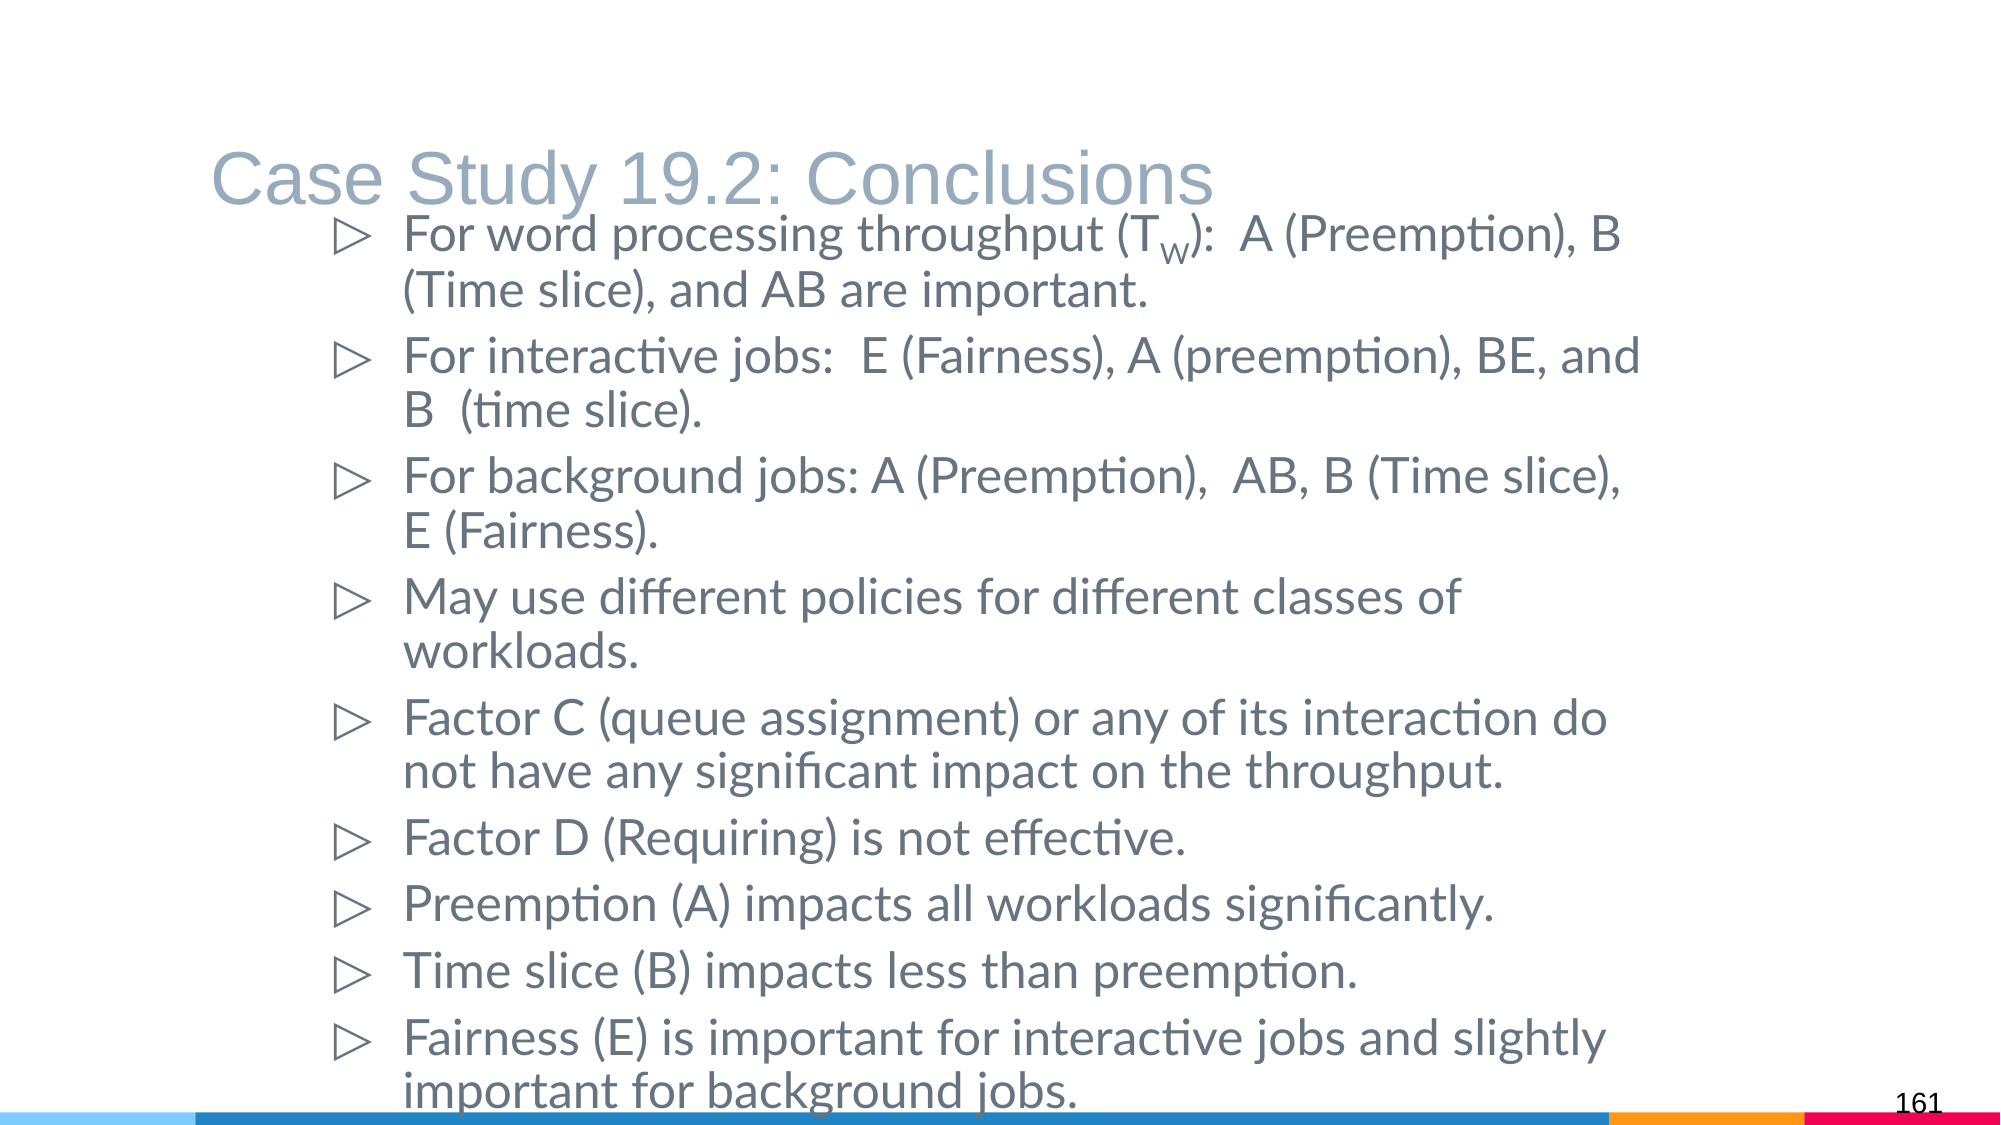

# Case Study 19.2: Conclusions
For word processing throughput (TW):  A (Preemption), B (Time slice), and AB are important.
For interactive jobs:  E (Fairness), A (preemption), BE, and B  (time slice).
For background jobs: A (Preemption),  AB, B (Time slice), E (Fairness).
May use different policies for different classes of workloads.
Factor C (queue assignment) or any of its interaction do not have any significant impact on the throughput.
Factor D (Requiring) is not effective.
Preemption (A) impacts all workloads significantly.
Time slice (B) impacts less than preemption.
Fairness (E) is important for interactive jobs and slightly important for background jobs.